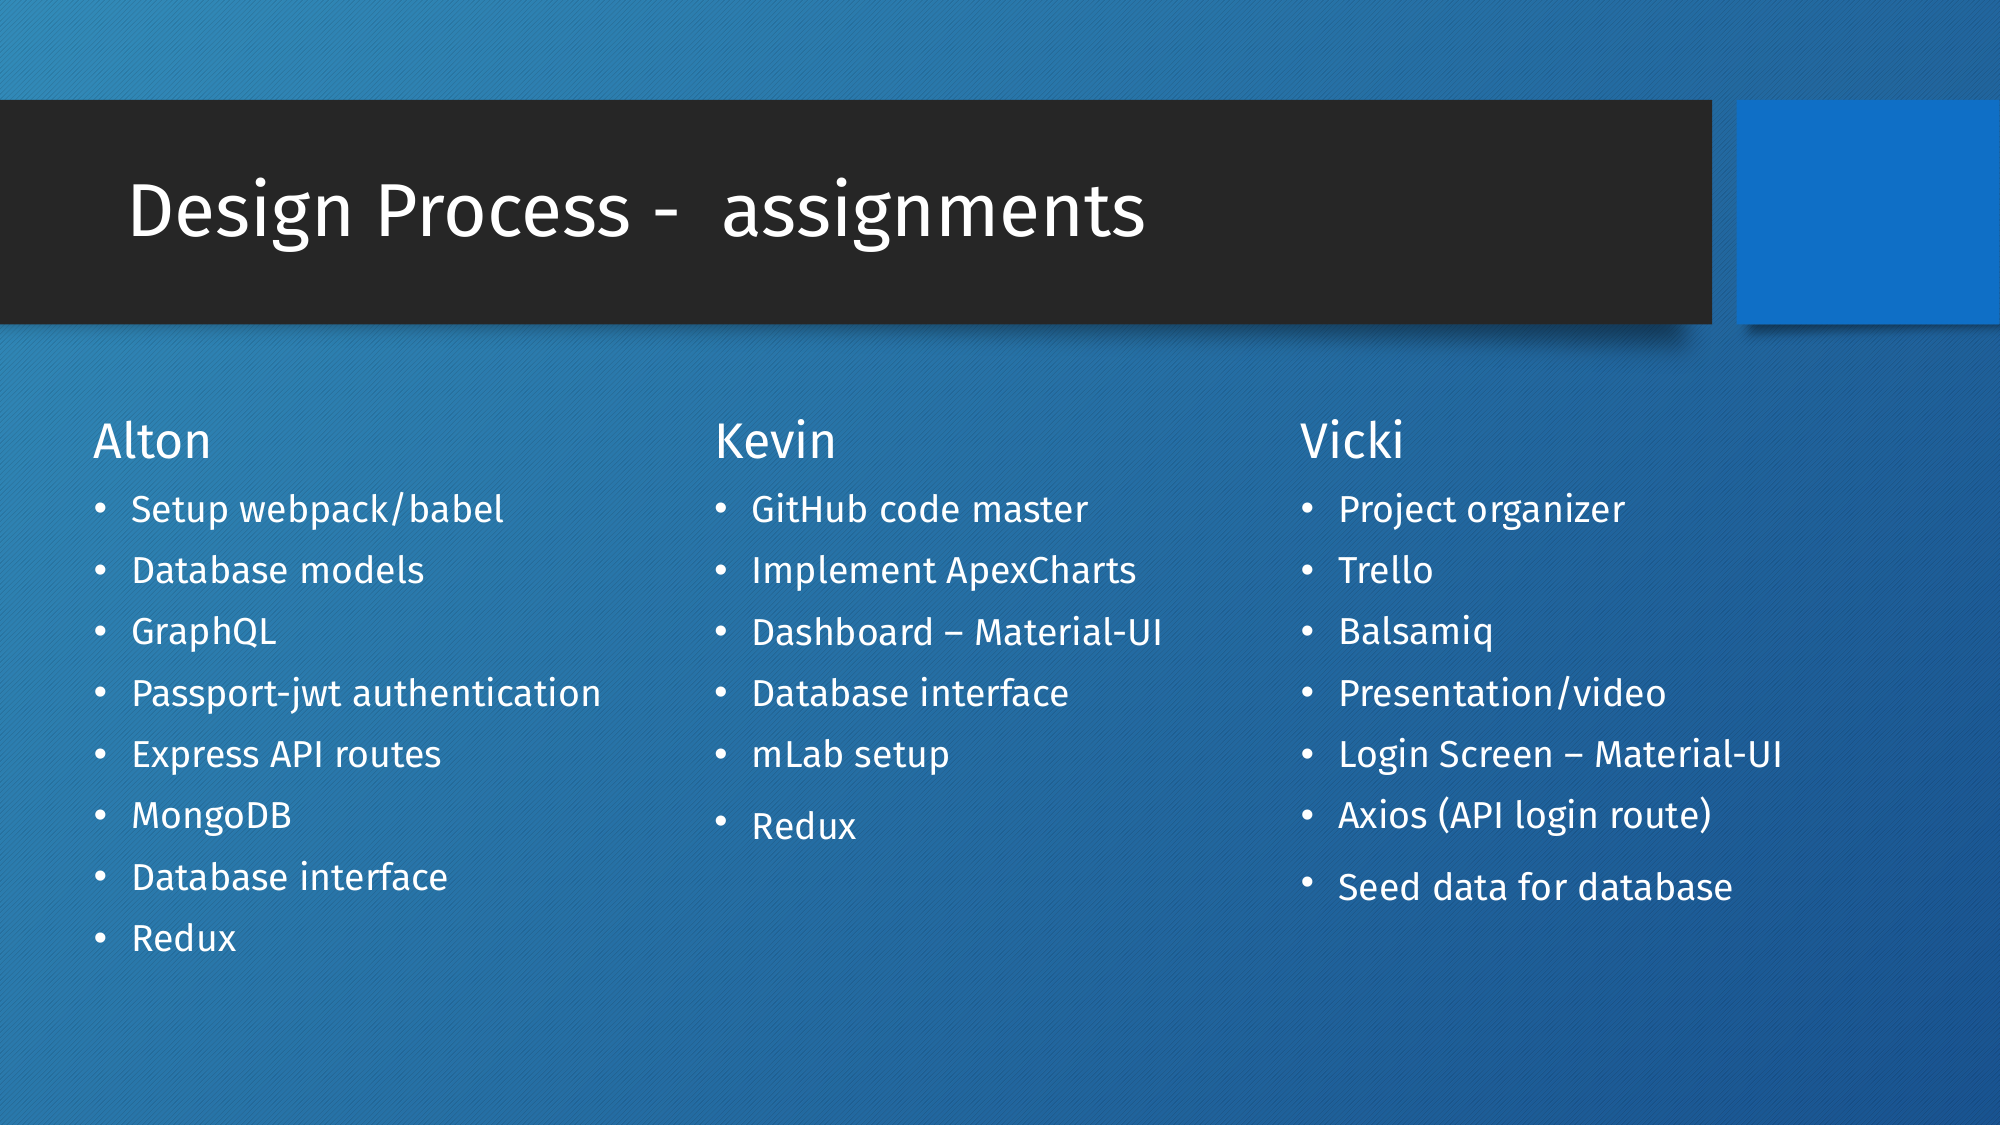

# Design Process -  assignments
Alton
Setup webpack/babel
Database models
GraphQL
Passport-jwt authentication
Express API routes
MongoDB
Database interface
Redux
Kevin
GitHub code master
Implement ApexCharts
Dashboard – Material-UI
Database interface
mLab setup
Redux
Vicki
Project organizer
Trello
Balsamiq
Presentation/video
Login Screen – Material-UI
Axios (API login route)
Seed data for database